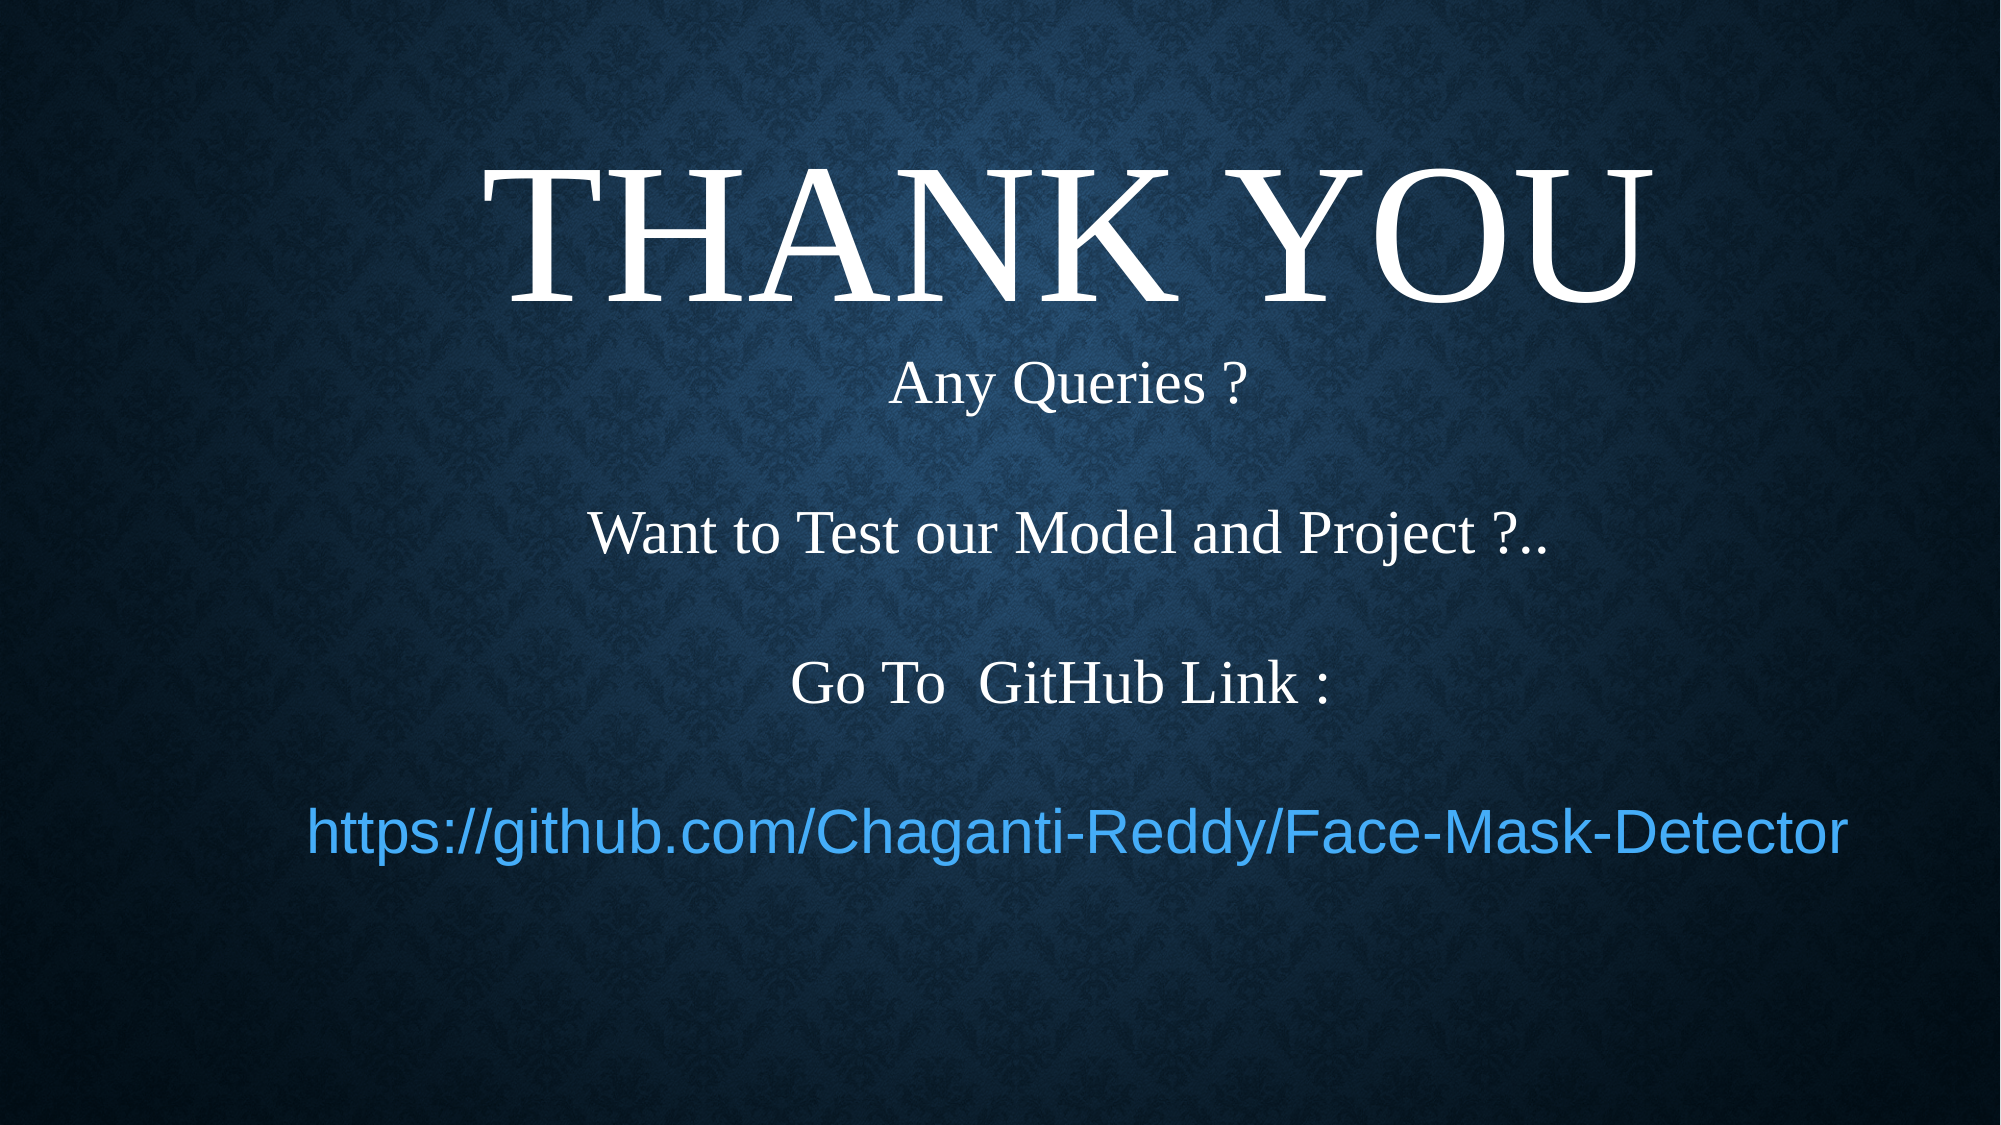

THANK YOU
Any Queries ?

Want to Test our Model and Project ?..

Go To  GitHub Link :

 https://github.com/Chaganti-Reddy/Face-Mask-Detector